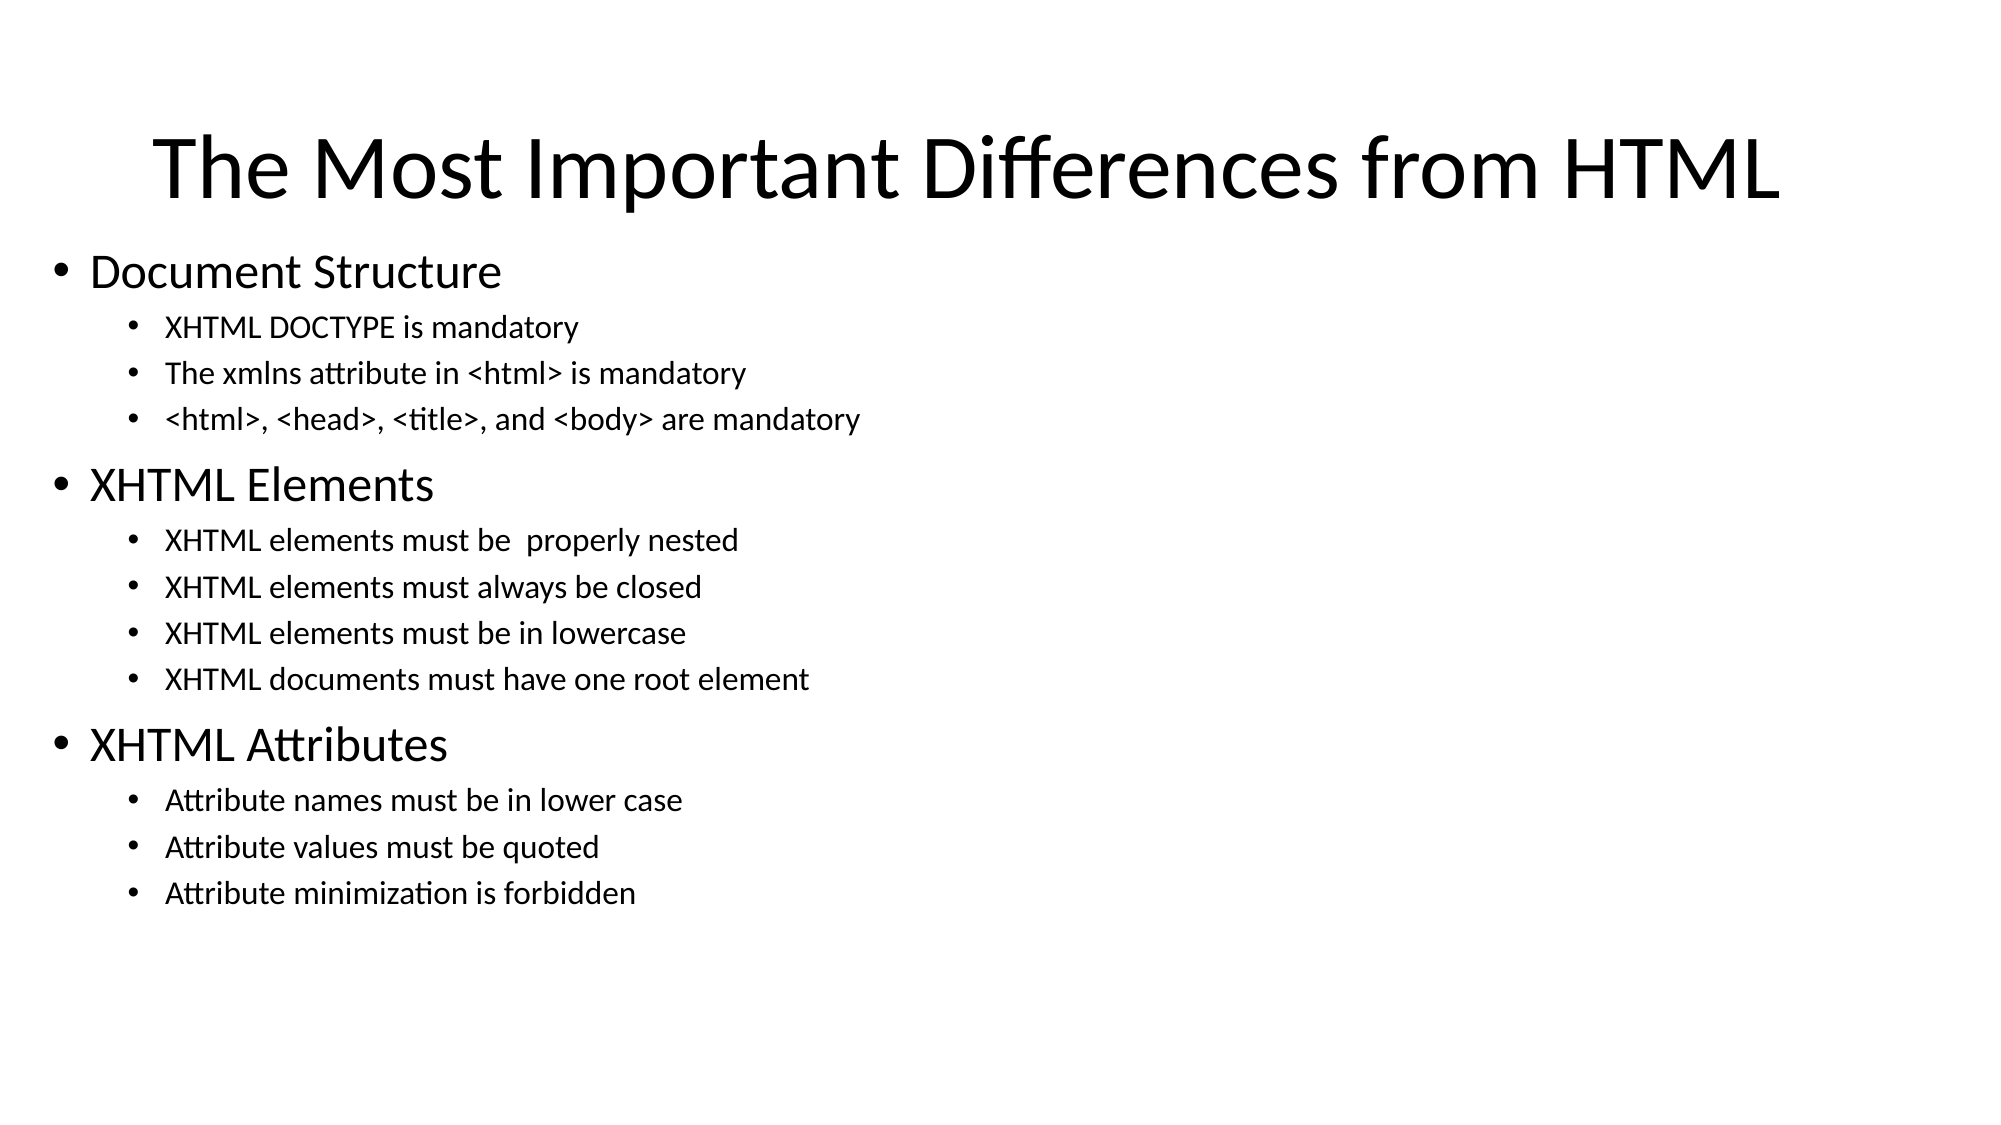

# The Most Important Differences from HTML
Document Structure
XHTML DOCTYPE is mandatory
The xmlns attribute in <html> is mandatory
<html>, <head>, <title>, and <body> are mandatory
XHTML Elements
XHTML elements must be  properly nested
XHTML elements must always be closed
XHTML elements must be in lowercase
XHTML documents must have one root element
XHTML Attributes
Attribute names must be in lower case
Attribute values must be quoted
Attribute minimization is forbidden